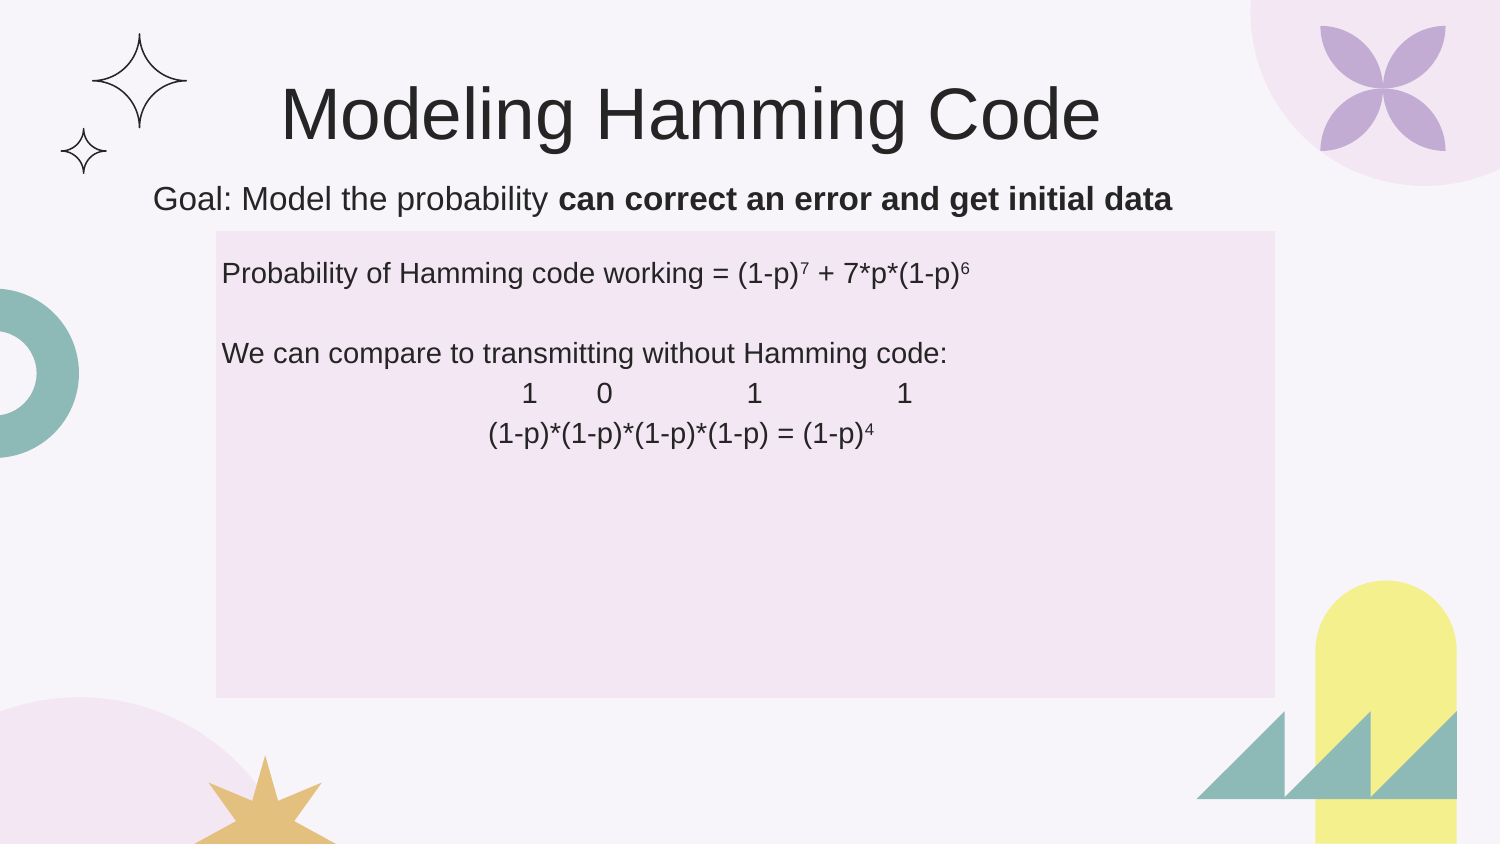

# Modeling Hamming Code
Goal: Model the probability can correct an error and get initial data
Probability of Hamming code working = (1-p)7 + 7*p*(1-p)6

We can compare to transmitting without Hamming code:
1	0	1	1
     (1-p)*(1-p)*(1-p)*(1-p) = (1-p)4